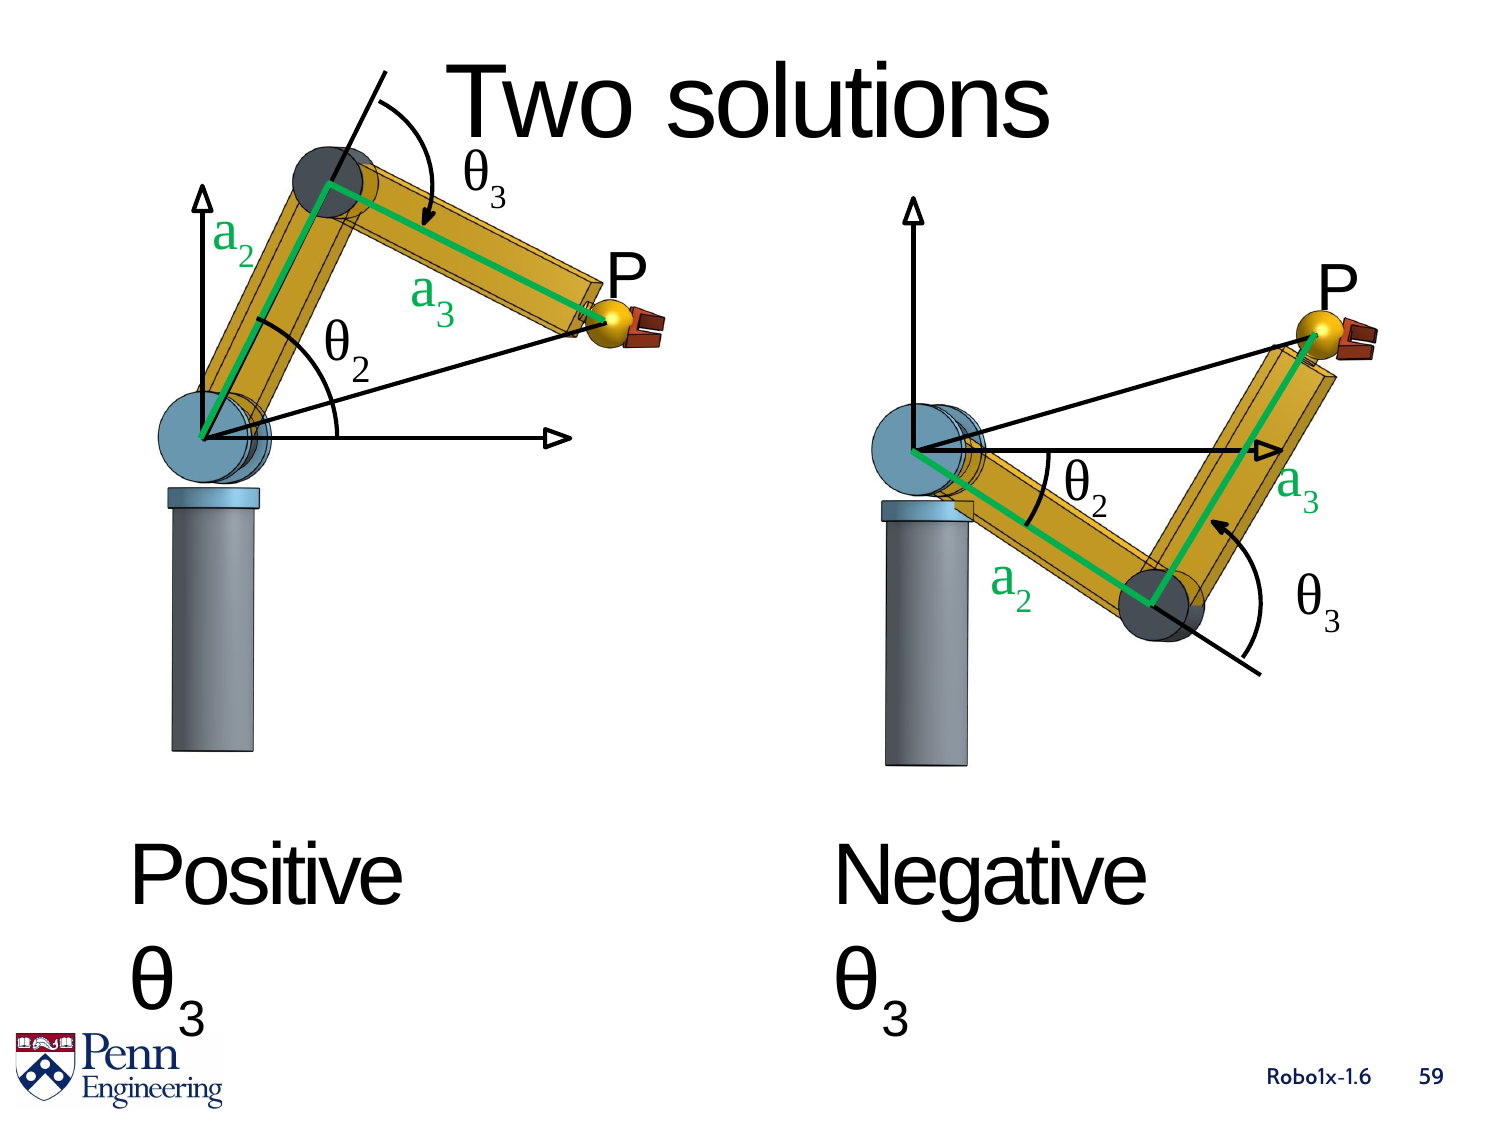

# Two solutions

θ3

a2

P
P
a
3
θ

2

a3
θ3

θ2

a2
Positive θ3
Negative θ3
Robo1x-1.6
59